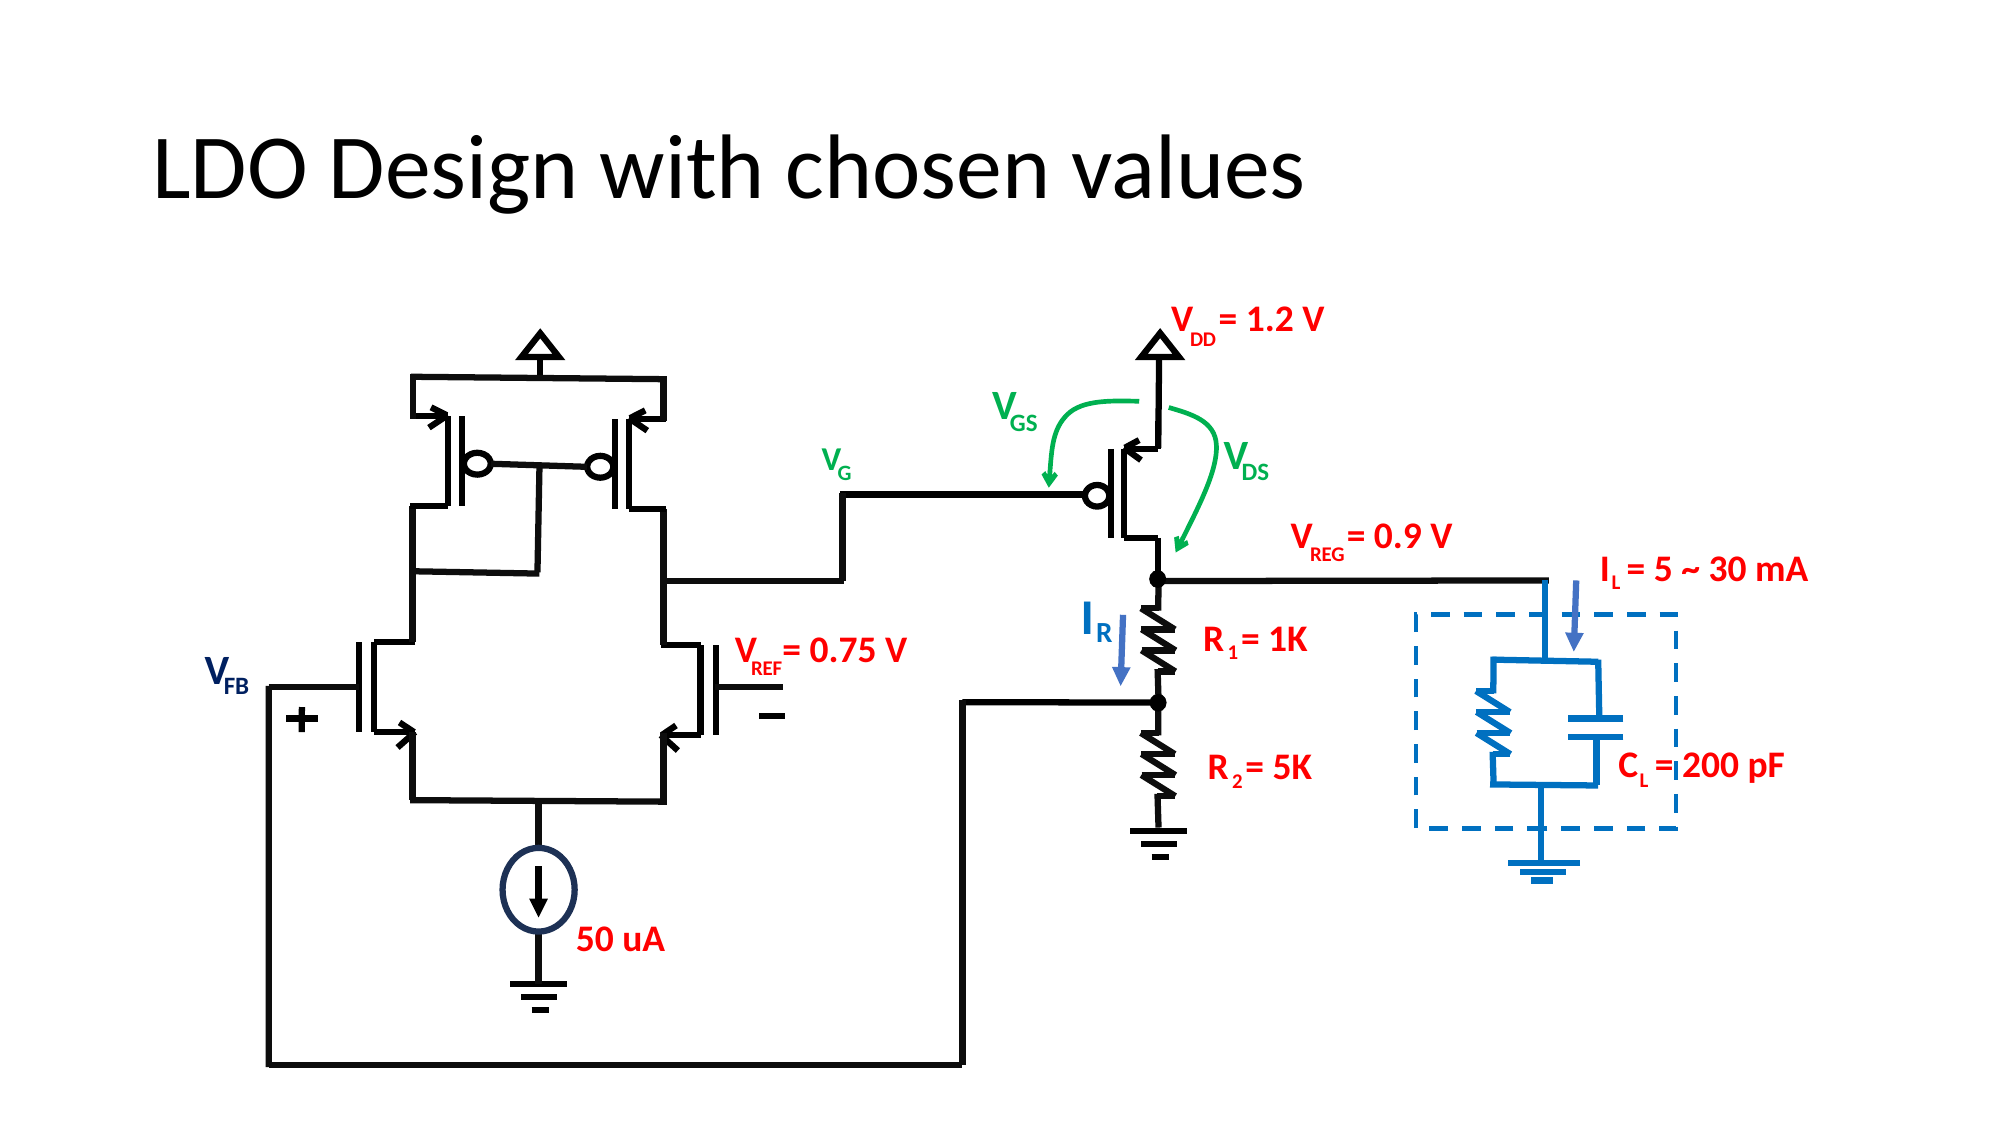

# LDO Design with chosen values
V   = 1.2 V
DD

V
GS

V
DS
V
G

V    = 0.9 V
REG
I  = 5 ~ 30 mA
L

I
R
R  = 1K

V   = 0.75 V
REF
1
V
FB

C  = 200 pF
R  = 5K
L
2
50 uA